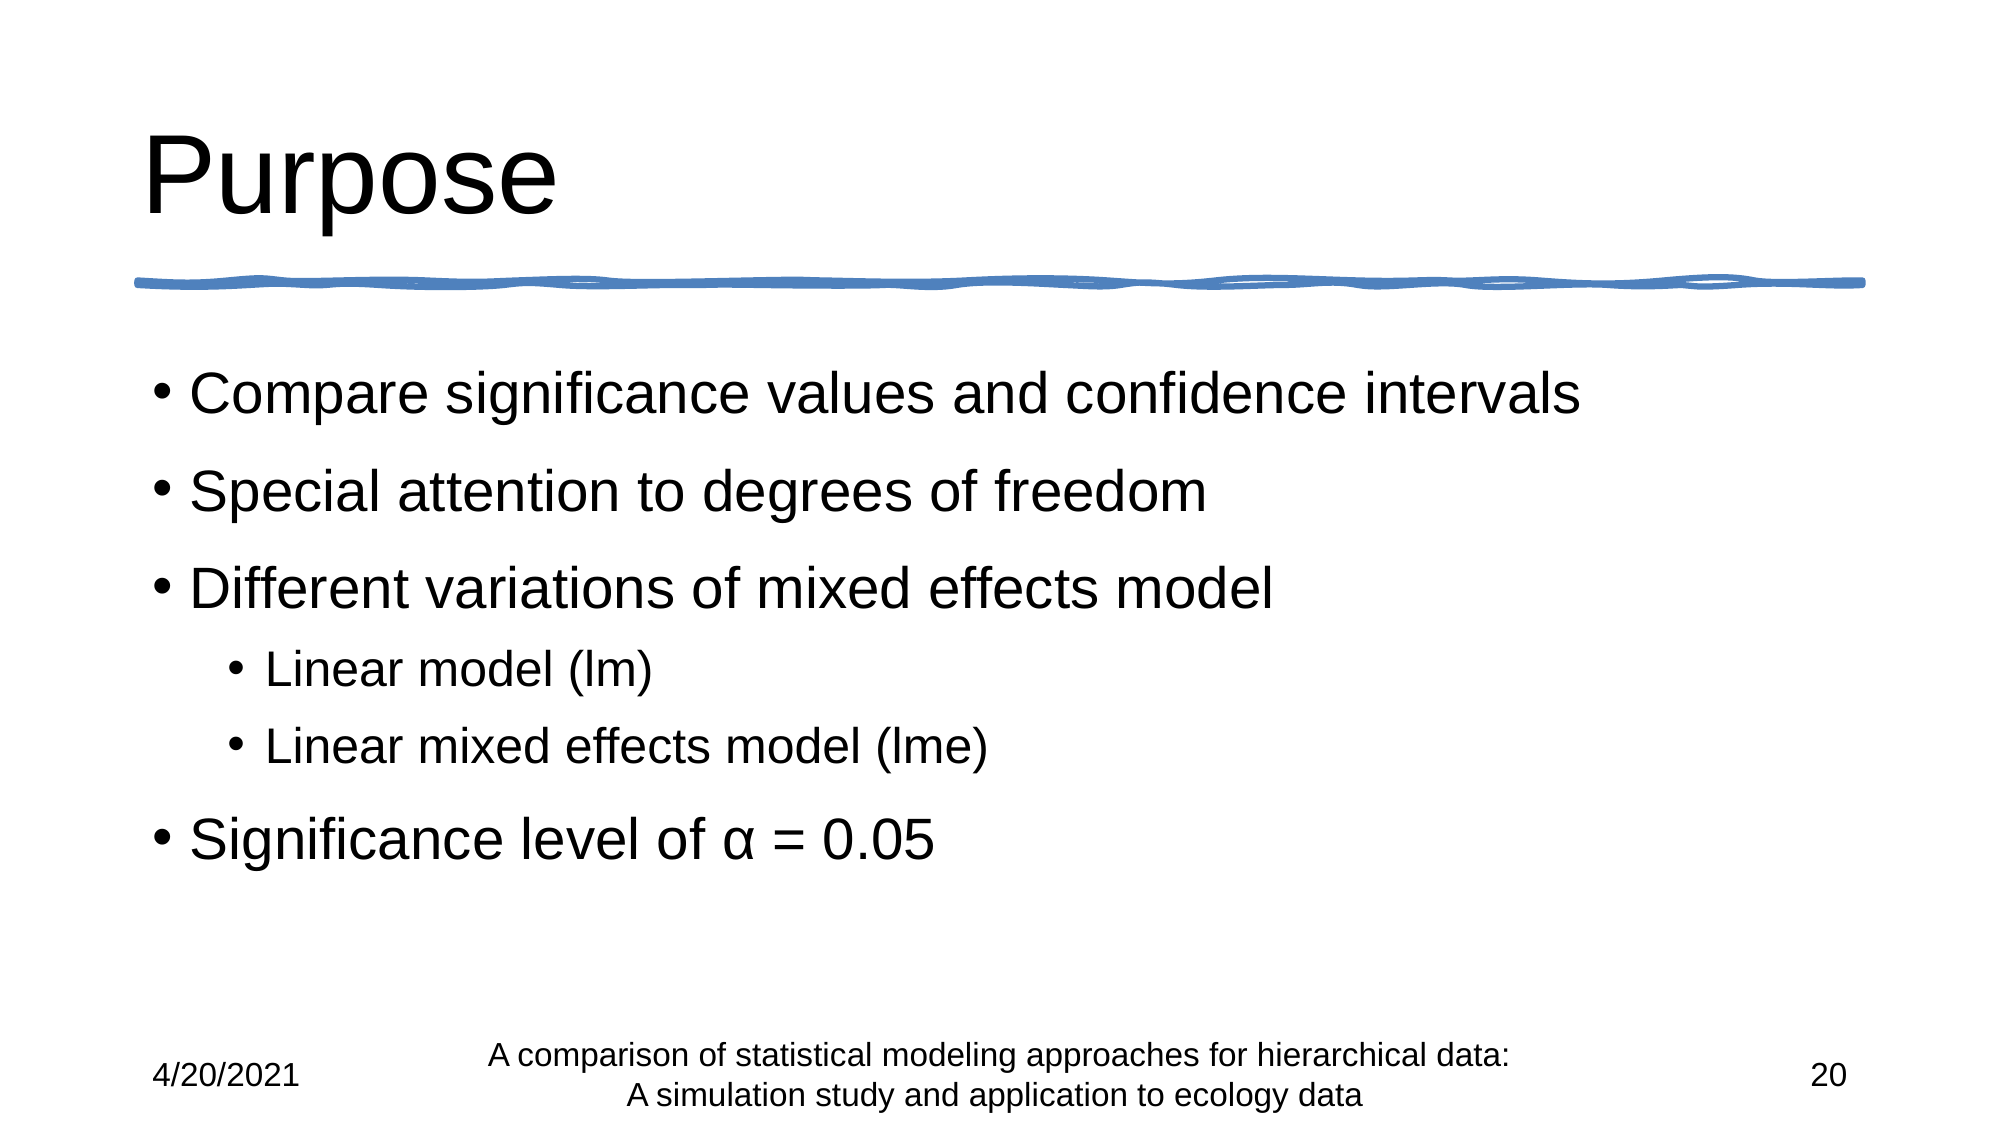

# Purpose
Compare significance values and confidence intervals
Special attention to degrees of freedom
Different variations of mixed effects model
Linear model (lm)
Linear mixed effects model (lme)
Significance level of α = 0.05
4/20/2021
A comparison of statistical modeling approaches for hierarchical data: A simulation study and application to ecology data
20